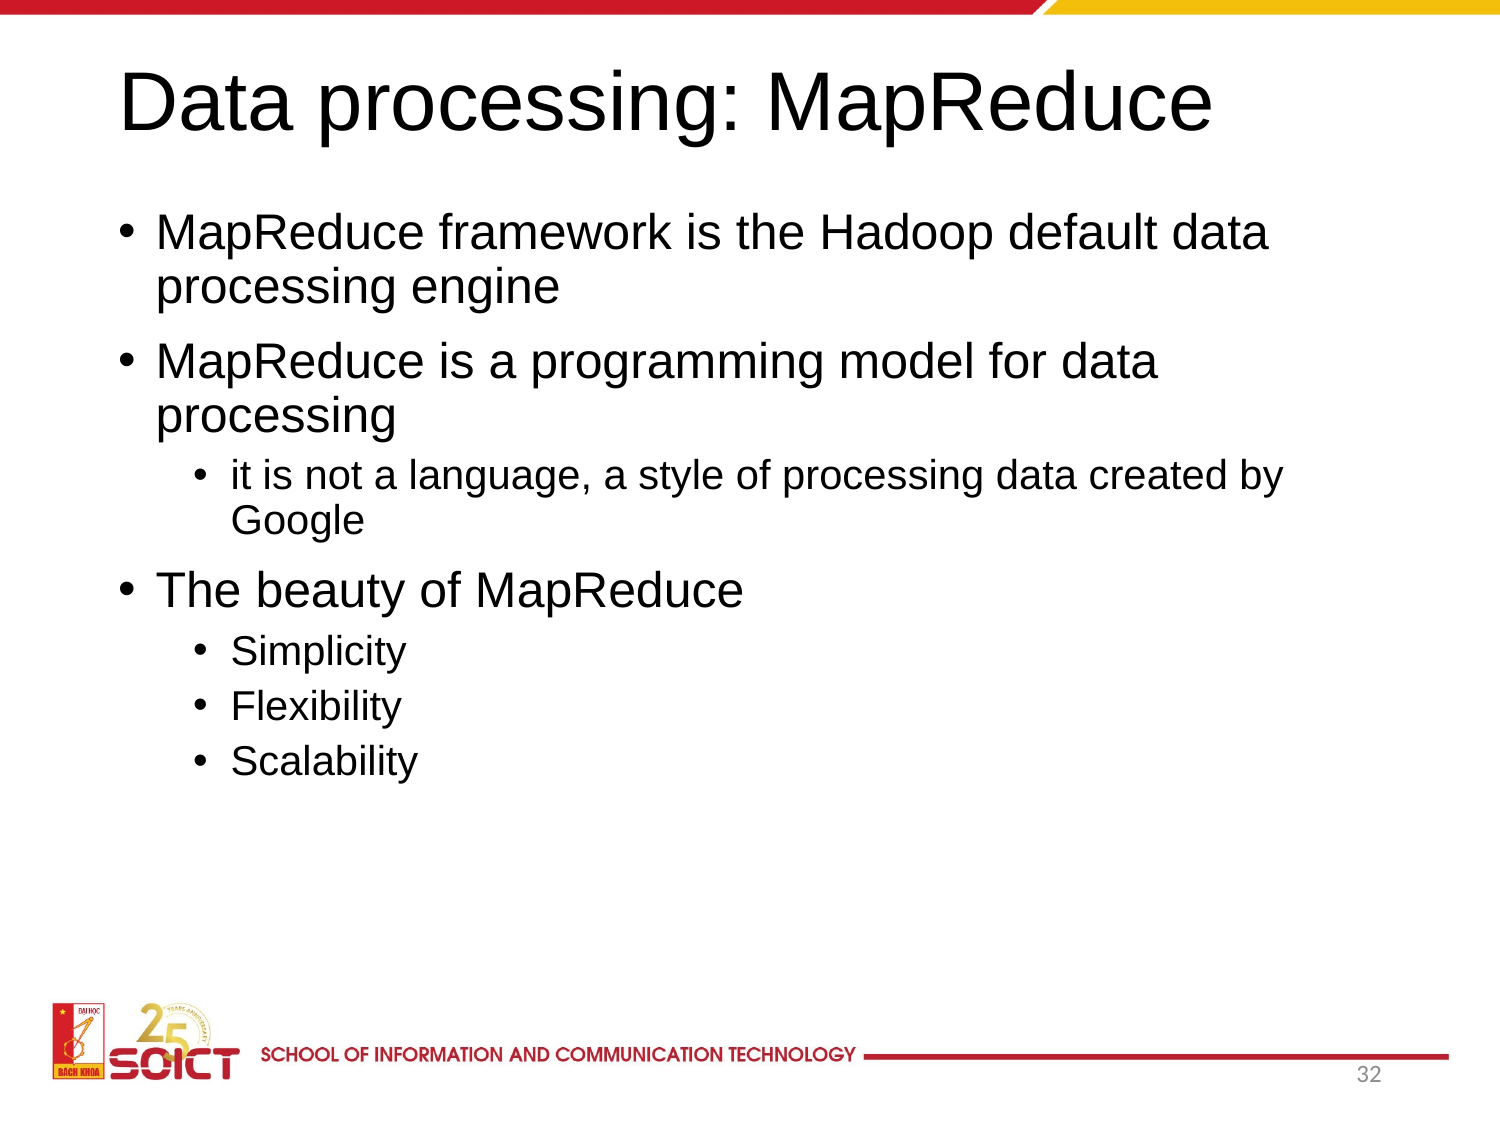

# Data processing: MapReduce
MapReduce framework is the Hadoop default data processing engine
MapReduce is a programming model for data processing
it is not a language, a style of processing data created by Google
The beauty of MapReduce
Simplicity
Flexibility
Scalability
32